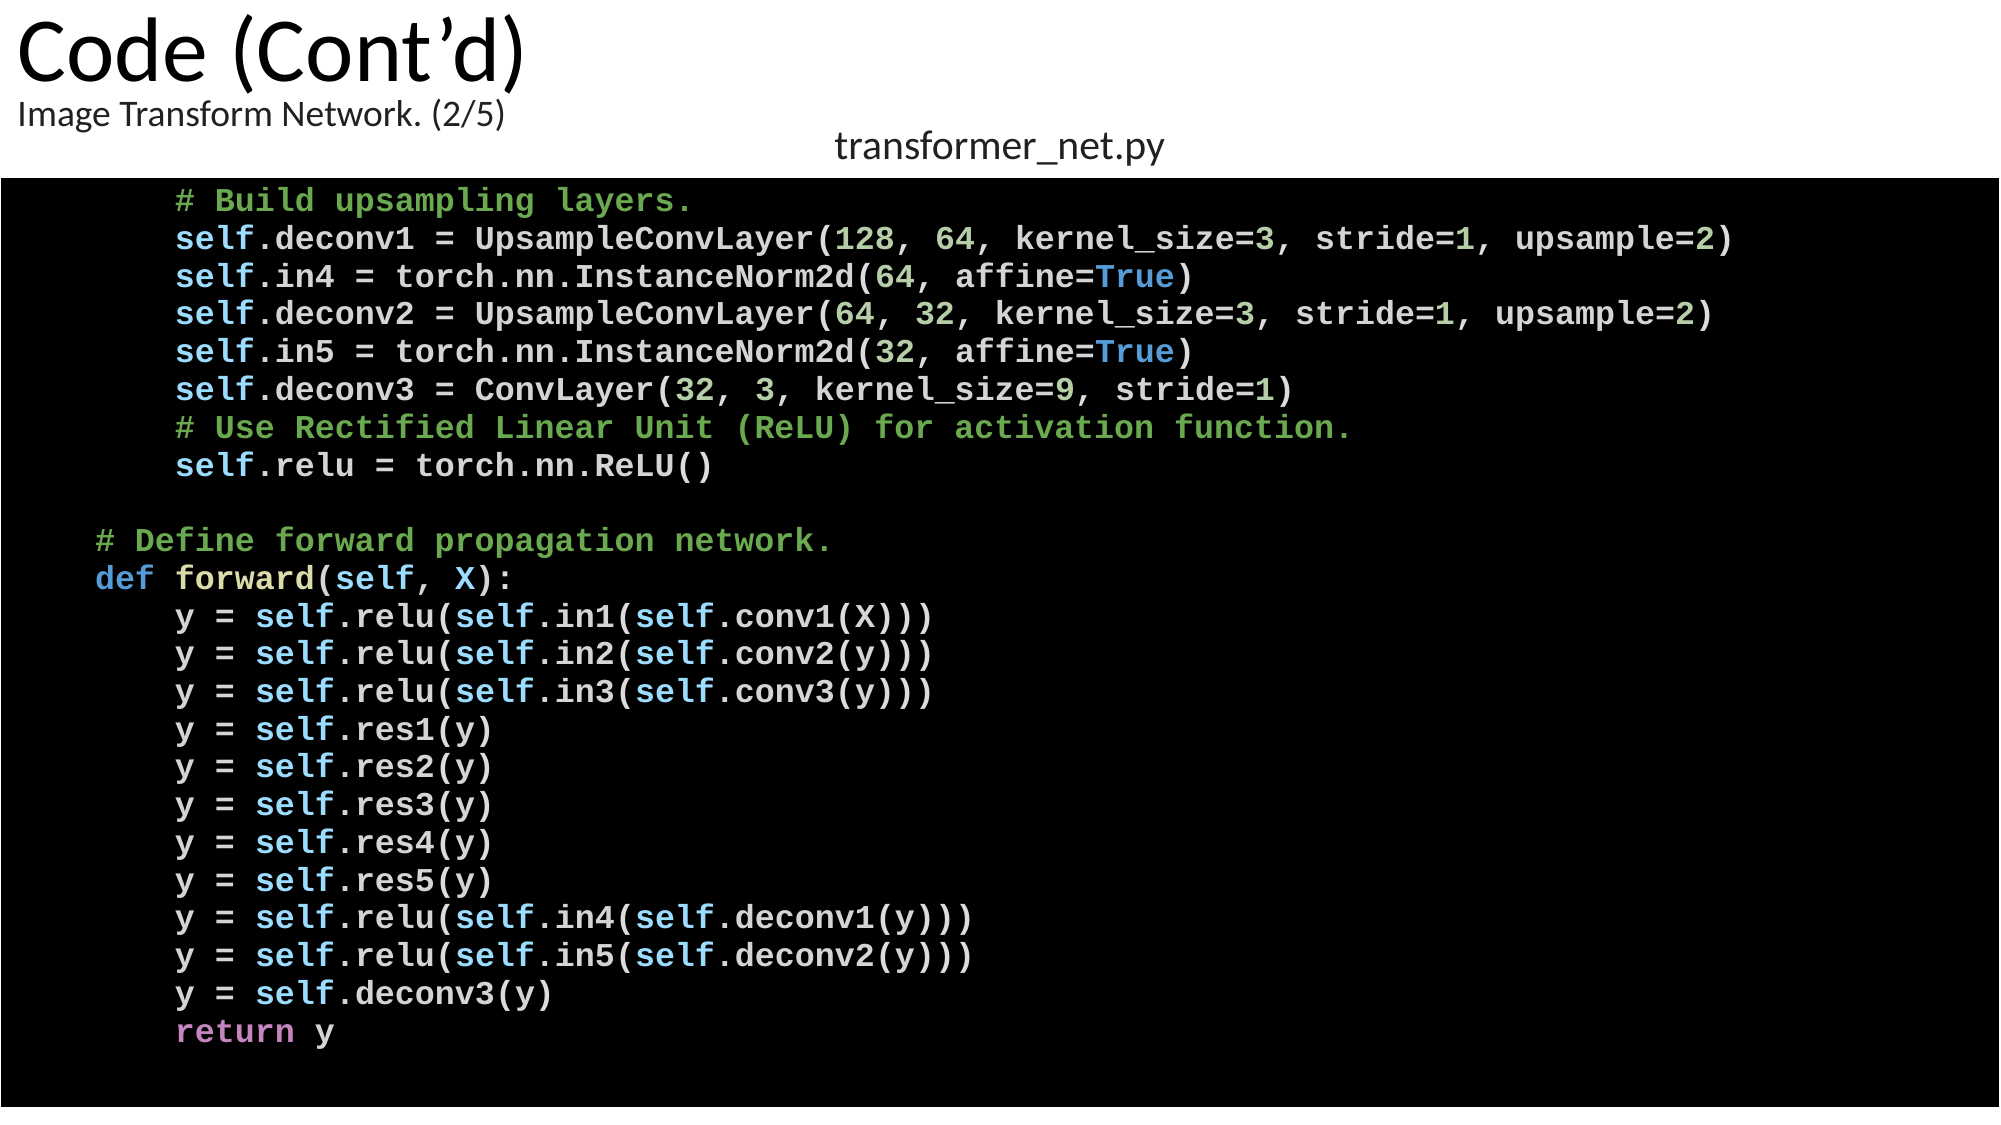

Code (Cont’d)
Image Transform Network. (2/5)
transformer_net.py
| # Build upsampling layers.         self.deconv1 = UpsampleConvLayer(128, 64, kernel\_size=3, stride=1, upsample=2)         self.in4 = torch.nn.InstanceNorm2d(64, affine=True)         self.deconv2 = UpsampleConvLayer(64, 32, kernel\_size=3, stride=1, upsample=2)         self.in5 = torch.nn.InstanceNorm2d(32, affine=True)         self.deconv3 = ConvLayer(32, 3, kernel\_size=9, stride=1)         # Use Rectified Linear Unit (ReLU) for activation function.         self.relu = torch.nn.ReLU()  # Define forward propagation network.     def forward(self, X):         y = self.relu(self.in1(self.conv1(X)))         y = self.relu(self.in2(self.conv2(y)))         y = self.relu(self.in3(self.conv3(y)))         y = self.res1(y)         y = self.res2(y)         y = self.res3(y)         y = self.res4(y)         y = self.res5(y)         y = self.relu(self.in4(self.deconv1(y)))         y = self.relu(self.in5(self.deconv2(y)))         y = self.deconv3(y)         return y |
| --- |
| # Build upsampling layers.         self.deconv1 = UpsampleConvLayer(128, 64, kernel\_size=3, stride=1, upsample=2)         self.in4 = torch.nn.InstanceNorm2d(64, affine=True)         self.deconv2 = UpsampleConvLayer(64, 32, kernel\_size=3, stride=1, upsample=2)         self.in5 = torch.nn.InstanceNorm2d(32, affine=True)         self.deconv3 = ConvLayer(32, 3, kernel\_size=9, stride=1)         # Use Rectified Linear Unit (ReLU) for activation function.         self.relu = torch.nn.ReLU()  # Define forward propagation network.     def forward(self, X):         y = self.relu(self.in1(self.conv1(X)))         y = self.relu(self.in2(self.conv2(y)))         y = self.relu(self.in3(self.conv3(y)))         y = self.res1(y)         y = self.res2(y)         y = self.res3(y)         y = self.res4(y)         y = self.res5(y)         y = self.relu(self.in4(self.deconv1(y)))         y = self.relu(self.in5(self.deconv2(y)))         y = self.deconv3(y)         return y |
| --- |
| # Build upsampling layers.         self.deconv1 = UpsampleConvLayer(128, 64, kernel\_size=3, stride=1, upsample=2)         self.in4 = torch.nn.InstanceNorm2d(64, affine=True)         self.deconv2 = UpsampleConvLayer(64, 32, kernel\_size=3, stride=1, upsample=2)         self.in5 = torch.nn.InstanceNorm2d(32, affine=True)         self.deconv3 = ConvLayer(32, 3, kernel\_size=9, stride=1)         # Use Rectified Linear Unit (ReLU) for activation function.         self.relu = torch.nn.ReLU()  # Define forward propagation network.     def forward(self, X):         y = self.relu(self.in1(self.conv1(X)))         y = self.relu(self.in2(self.conv2(y)))         y = self.relu(self.in3(self.conv3(y)))         y = self.res1(y)         y = self.res2(y)         y = self.res3(y)         y = self.res4(y)         y = self.res5(y)         y = self.relu(self.in4(self.deconv1(y)))         y = self.relu(self.in5(self.deconv2(y)))         y = self.deconv3(y)         return y |
| --- |
| # Build upsampling layers.         self.deconv1 = UpsampleConvLayer(128, 64, kernel\_size=3, stride=1, upsample=2)         self.in4 = torch.nn.InstanceNorm2d(64, affine=True)         self.deconv2 = UpsampleConvLayer(64, 32, kernel\_size=3, stride=1, upsample=2)         self.in5 = torch.nn.InstanceNorm2d(32, affine=True)         self.deconv3 = ConvLayer(32, 3, kernel\_size=9, stride=1)         # Use Rectified Linear Unit (ReLU) for activation function.         self.relu = torch.nn.ReLU()  # Define forward propagation network.     def forward(self, X):         y = self.relu(self.in1(self.conv1(X)))         y = self.relu(self.in2(self.conv2(y)))         y = self.relu(self.in3(self.conv3(y)))         y = self.res1(y)         y = self.res2(y)         y = self.res3(y)         y = self.res4(y)         y = self.res5(y)         y = self.relu(self.in4(self.deconv1(y)))         y = self.relu(self.in5(self.deconv2(y)))         y = self.deconv3(y)         return y |
| --- |
32